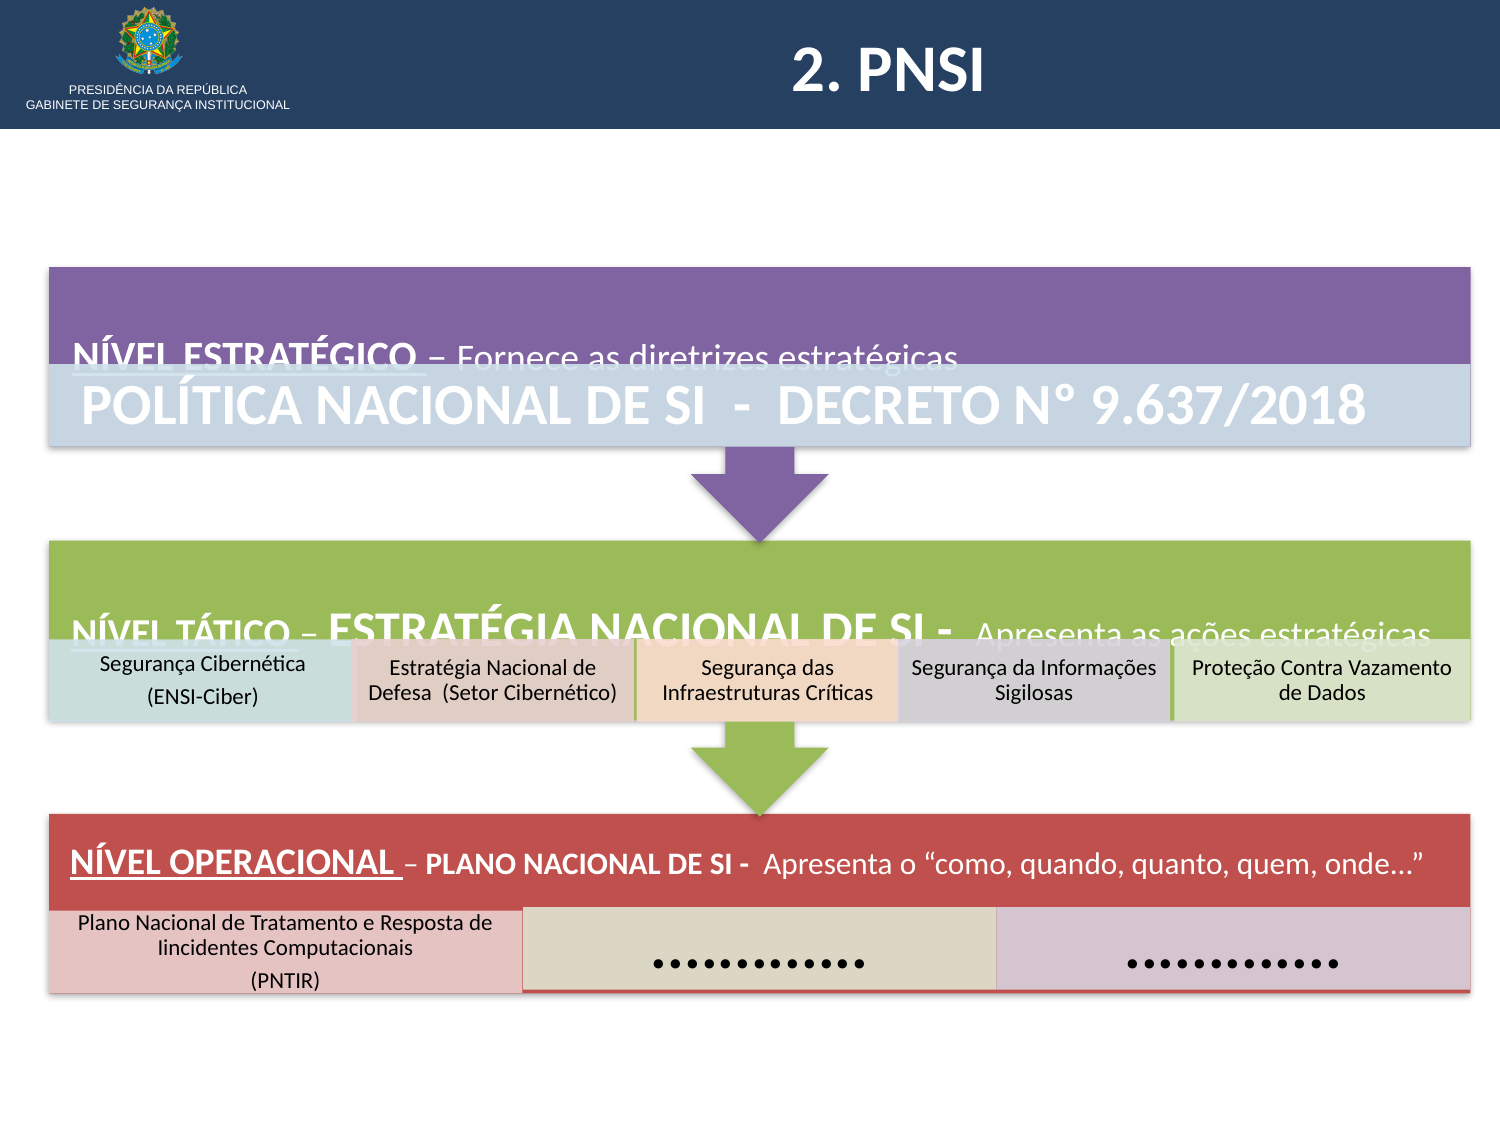

2. PNSI
NÍVEL OPERACIONAL – PLANO NACIONAL DE SI -  Apresenta o “como, quando, quanto, quem, onde...”
Plano Nacional de Tratamento e Resposta de Iincidentes Computacionais
(PNTIR)
.............
.............
NÍVEL TÁTICO – ESTRATÉGIA NACIONAL DE SI -  Apresenta as ações estratégicas
Segurança Cibernética
(ENSI-Ciber)
Segurança das Infraestruturas Críticas
Estratégia Nacional de Defesa  (Setor Cibernético)
Proteção Contra Vazamento de Dados
Segurança da Informações Sigilosas
NÍVEL ESTRATÉGICO – Fornece as diretrizes estratégicas
POLÍTICA NACIONAL DE SI  -  DECRETO Nº 9.637/2018